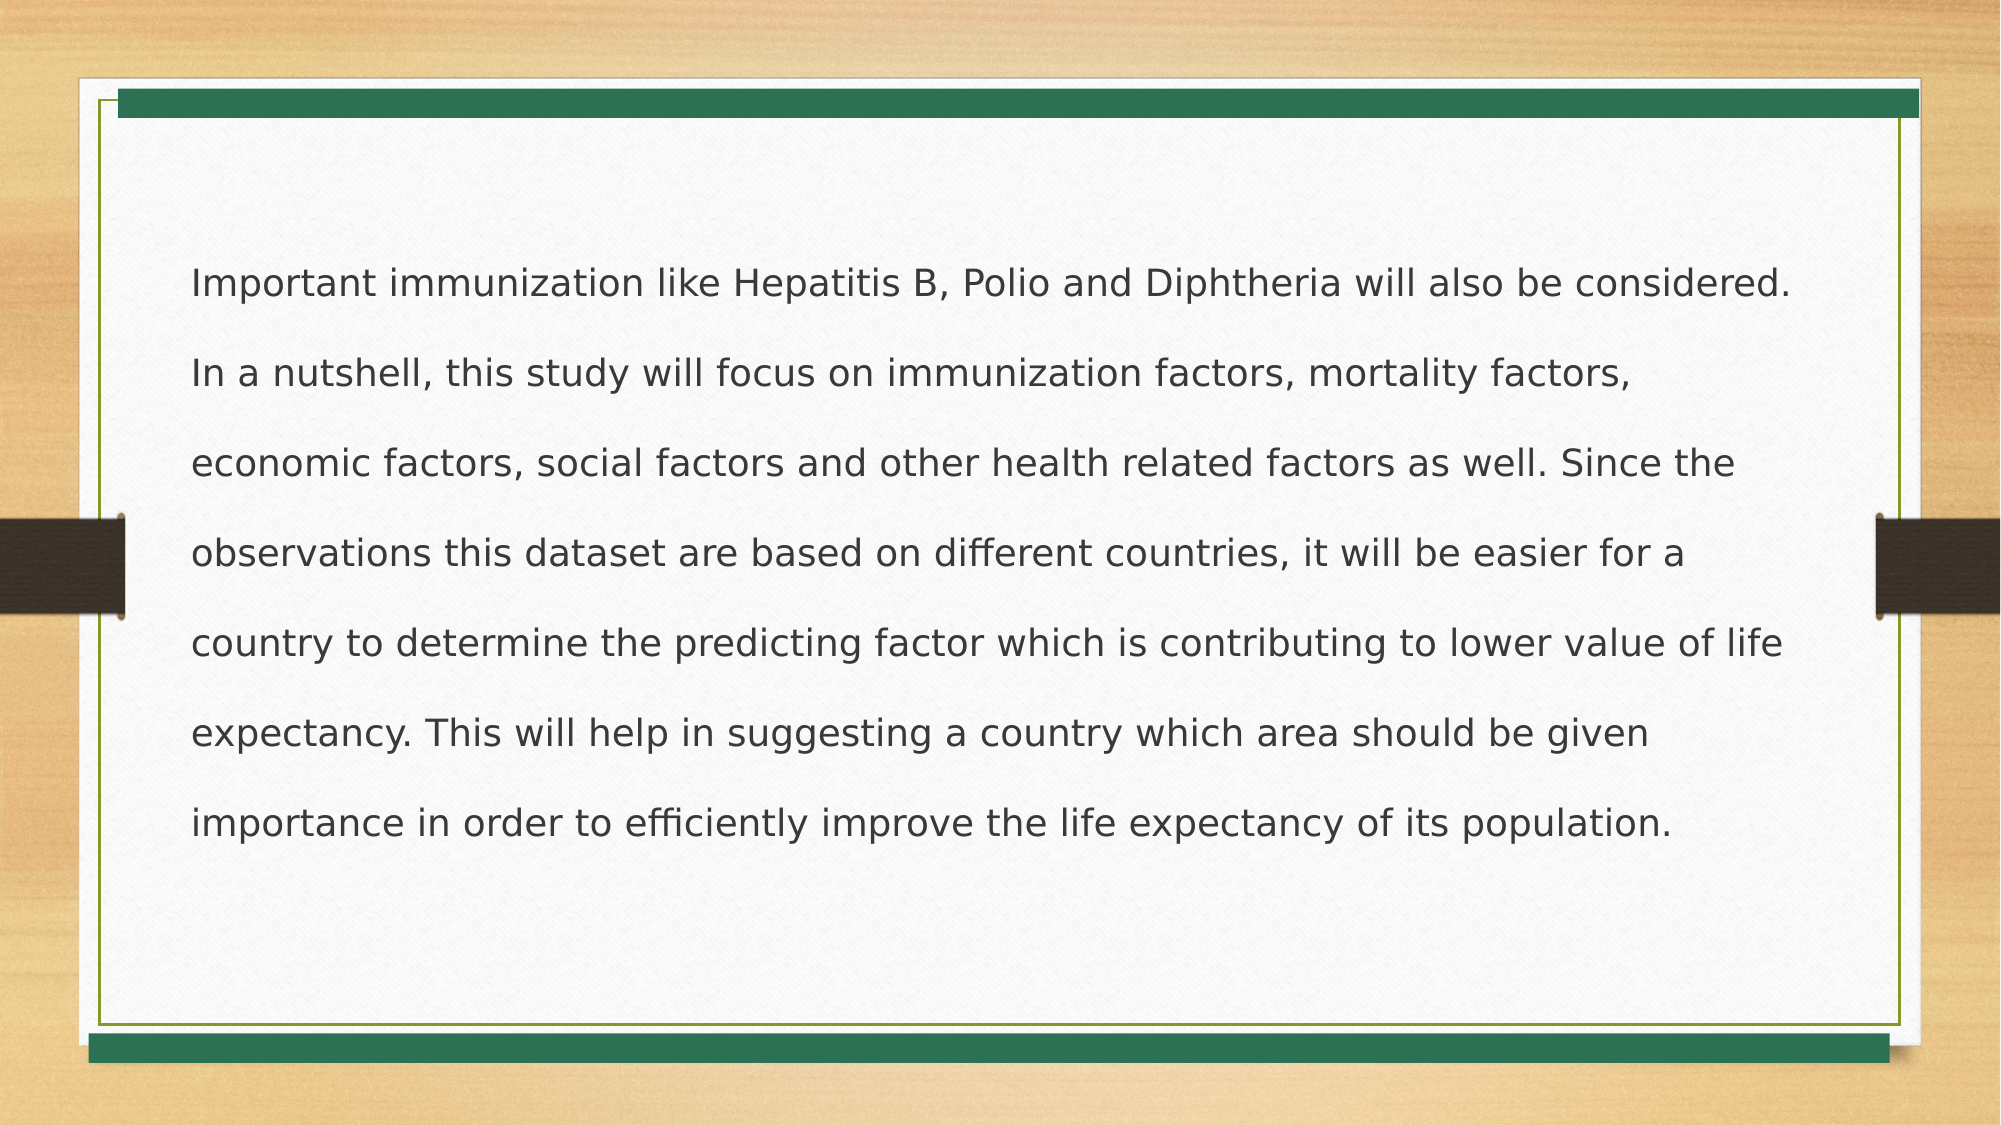

Important immunization like Hepatitis B, Polio and Diphtheria will also be considered. In a nutshell, this study will focus on immunization factors, mortality factors, economic factors, social factors and other health related factors as well. Since the observations this dataset are based on different countries, it will be easier for a country to determine the predicting factor which is contributing to lower value of life expectancy. This will help in suggesting a country which area should be given importance in order to efficiently improve the life expectancy of its population.